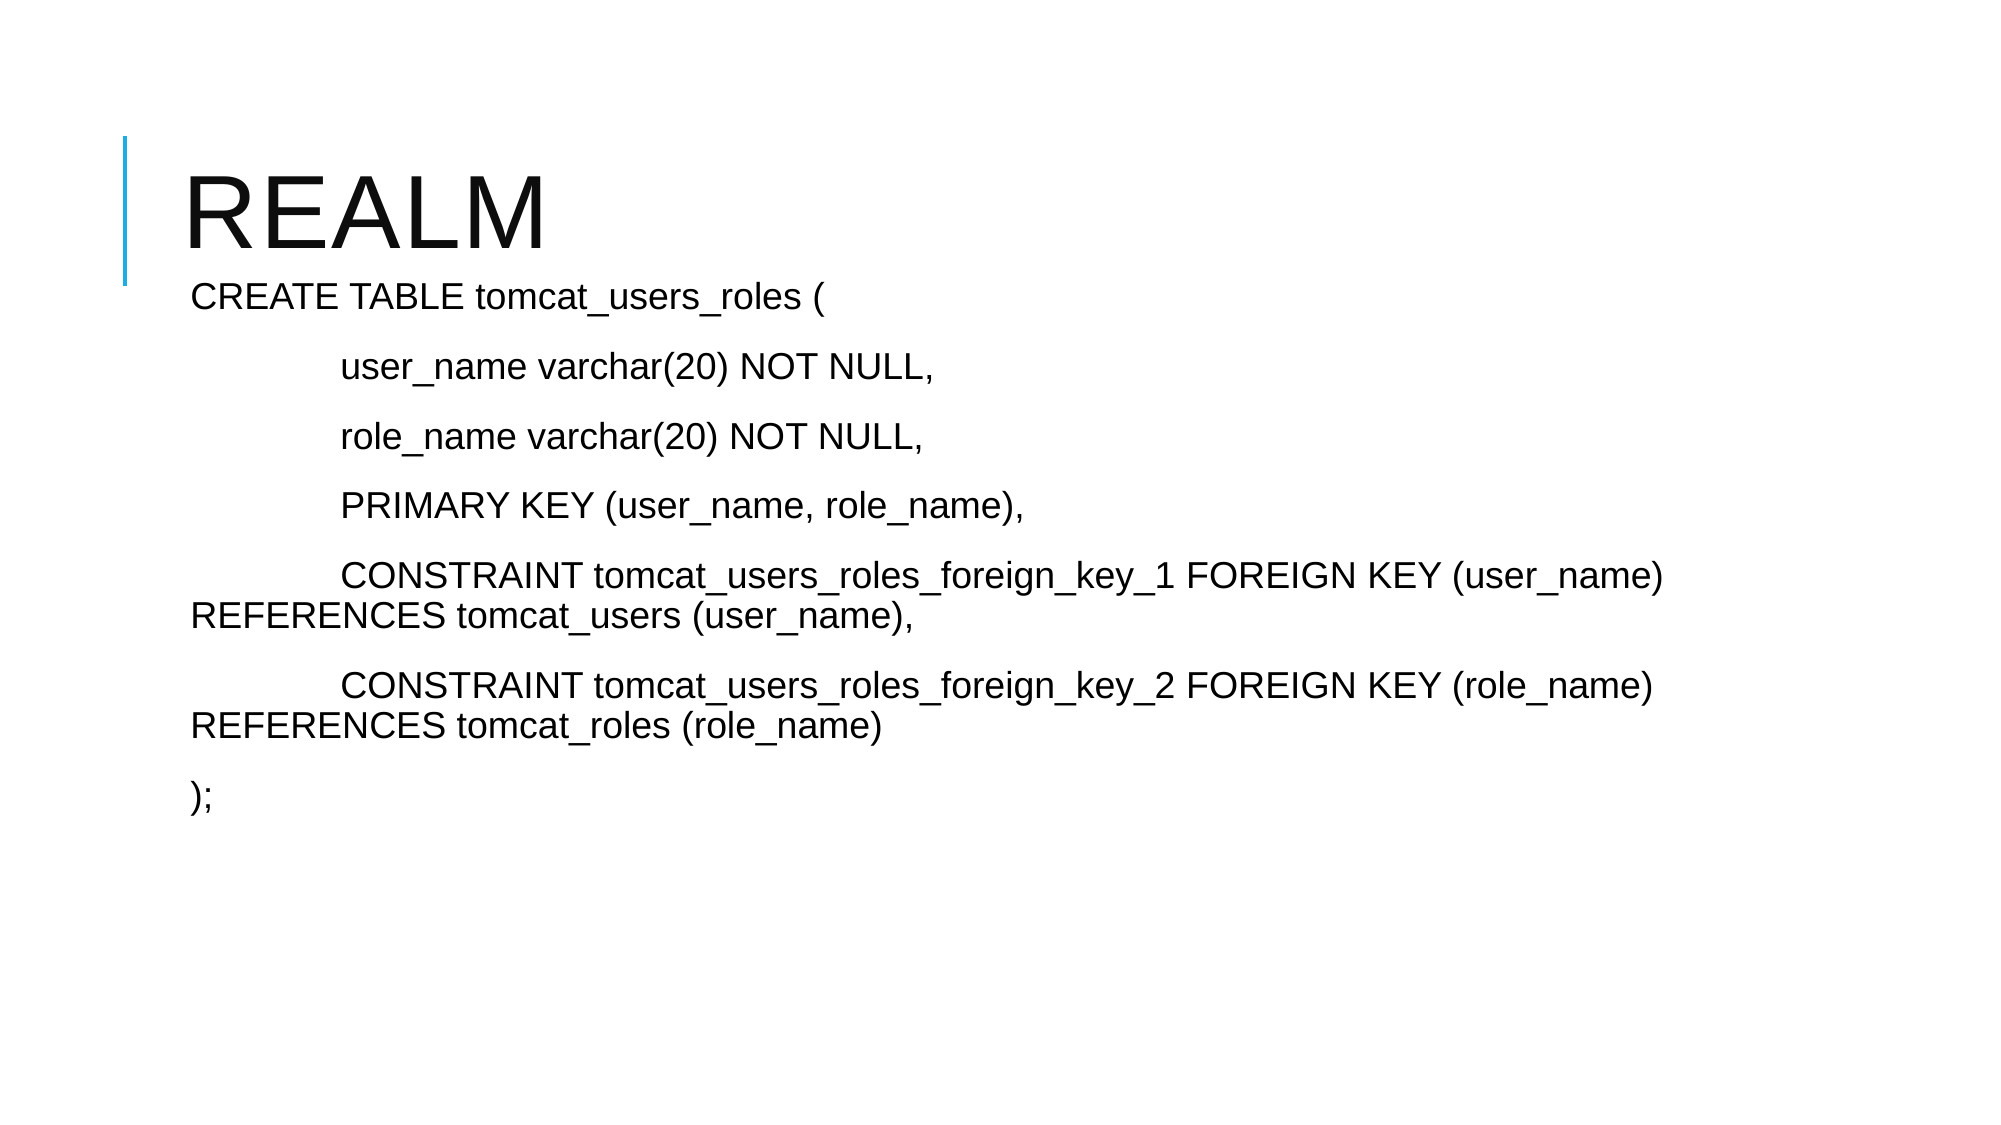

# Realm
CREATE TABLE tomcat_users_roles (
	user_name varchar(20) NOT NULL,
	role_name varchar(20) NOT NULL,
	PRIMARY KEY (user_name, role_name),
	CONSTRAINT tomcat_users_roles_foreign_key_1 FOREIGN KEY (user_name) REFERENCES tomcat_users (user_name),
	CONSTRAINT tomcat_users_roles_foreign_key_2 FOREIGN KEY (role_name) REFERENCES tomcat_roles (role_name)
);